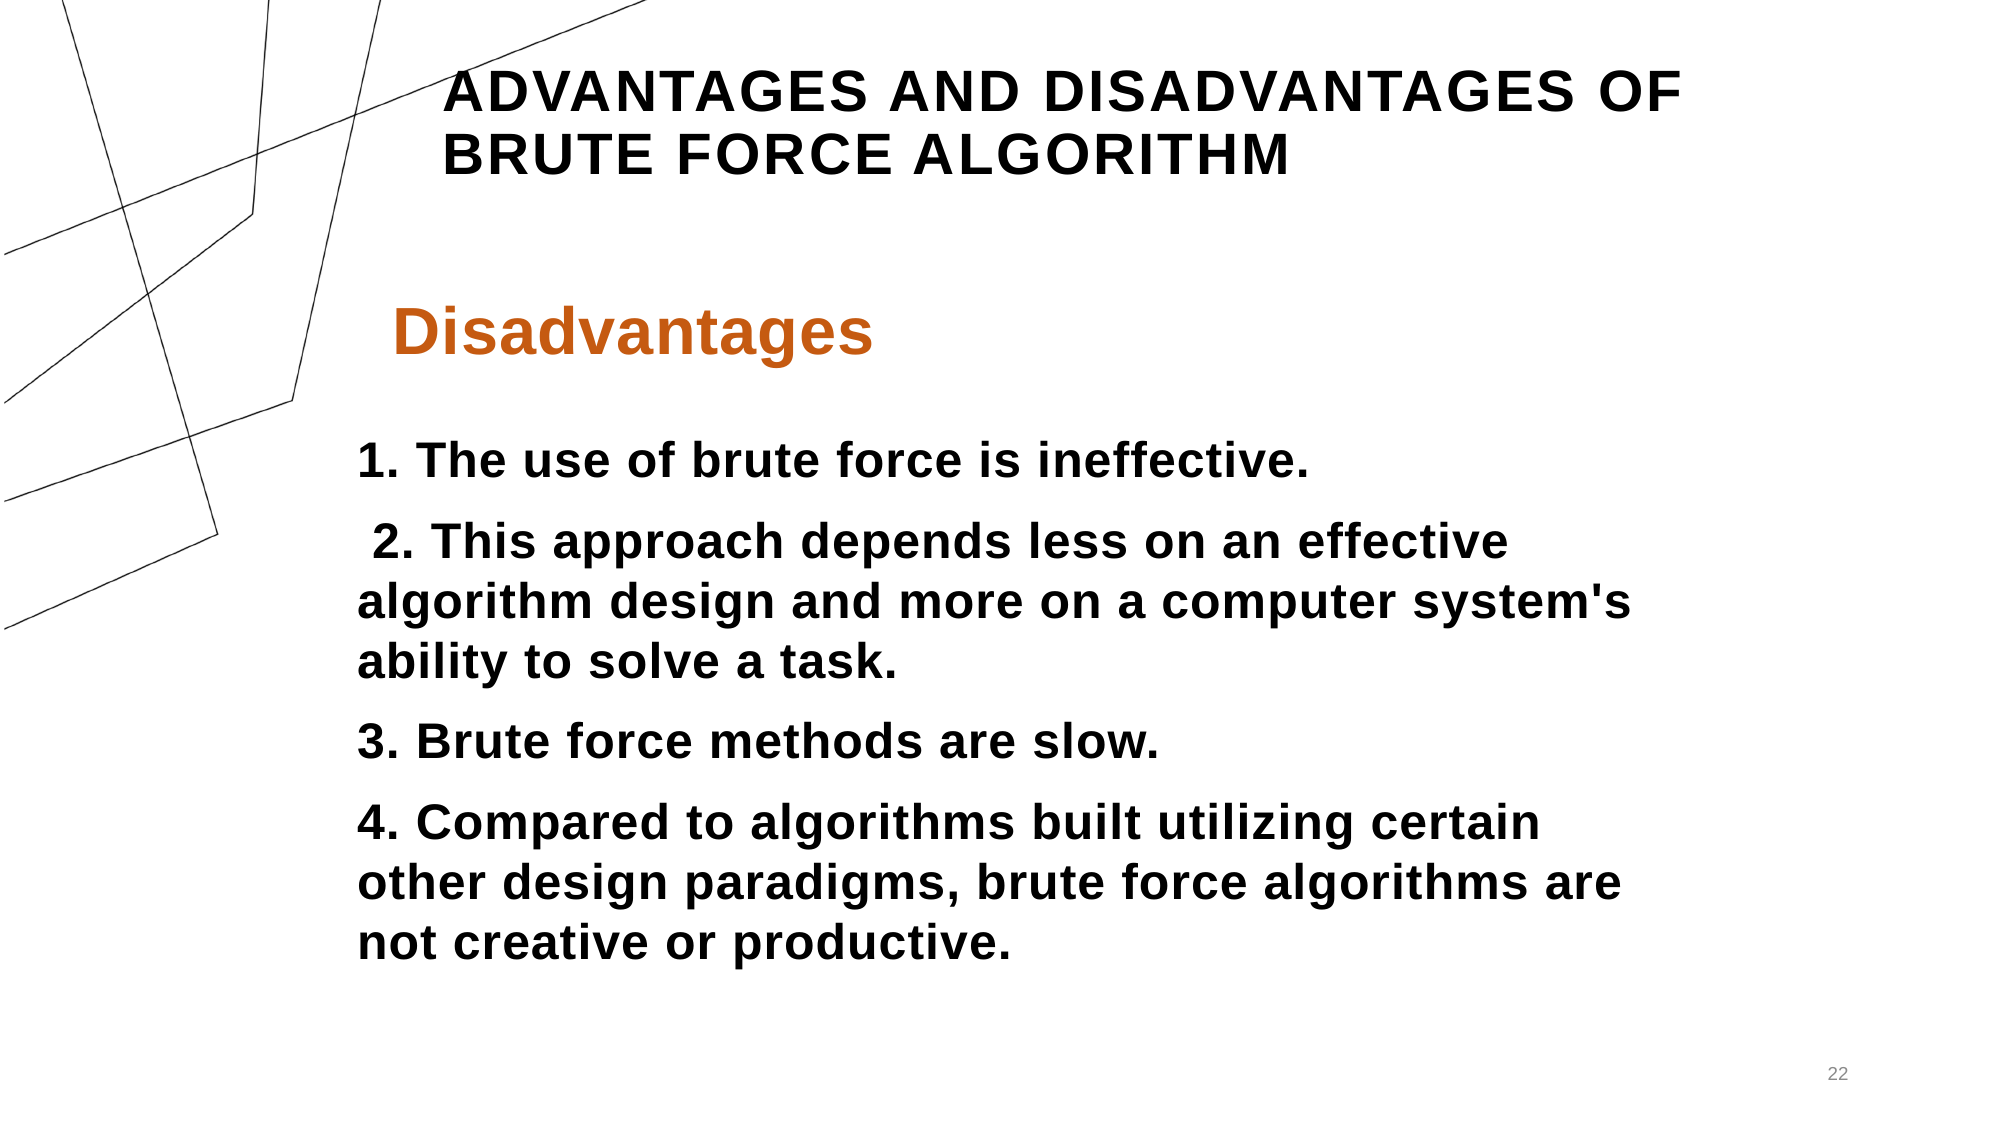

# ADVANTAGES AND DISADVANTAGES OF BRUTE FORCE ALGORITHM
Disadvantages
1. The use of brute force is ineffective.
 2. This approach depends less on an effective algorithm design and more on a computer system's ability to solve a task.
3. Brute force methods are slow.
4. Compared to algorithms built utilizing certain other design paradigms, brute force algorithms are not creative or productive.
22